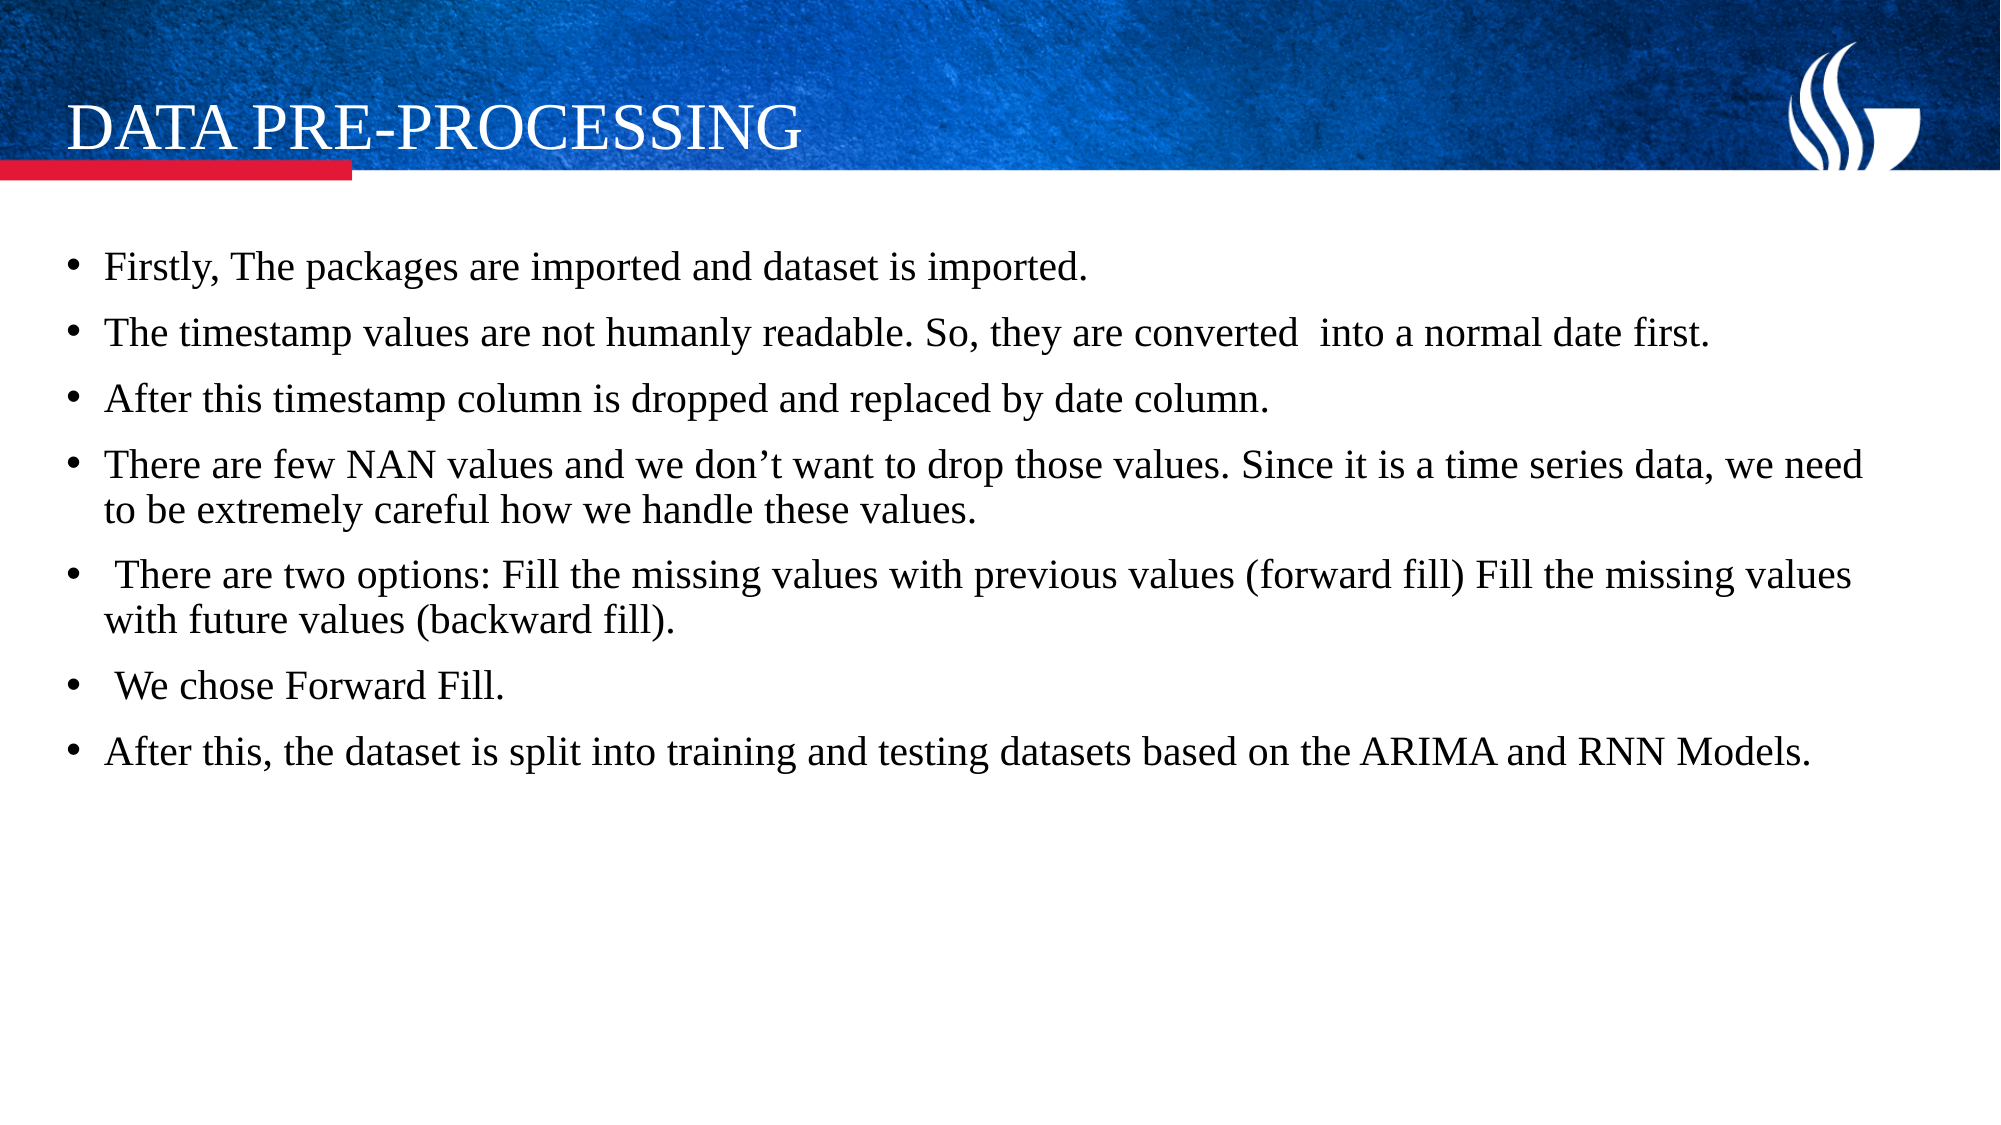

# DATA PRE-PROCESSING
Firstly, The packages are imported and dataset is imported.
The timestamp values are not humanly readable. So, they are converted  into a normal date first.
After this timestamp column is dropped and replaced by date column.
There are few NAN values and we don’t want to drop those values. Since it is a time series data, we need to be extremely careful how we handle these values.
 There are two options: Fill the missing values with previous values (forward fill) Fill the missing values with future values (backward fill).
 We chose Forward Fill.
After this, the dataset is split into training and testing datasets based on the ARIMA and RNN Models.